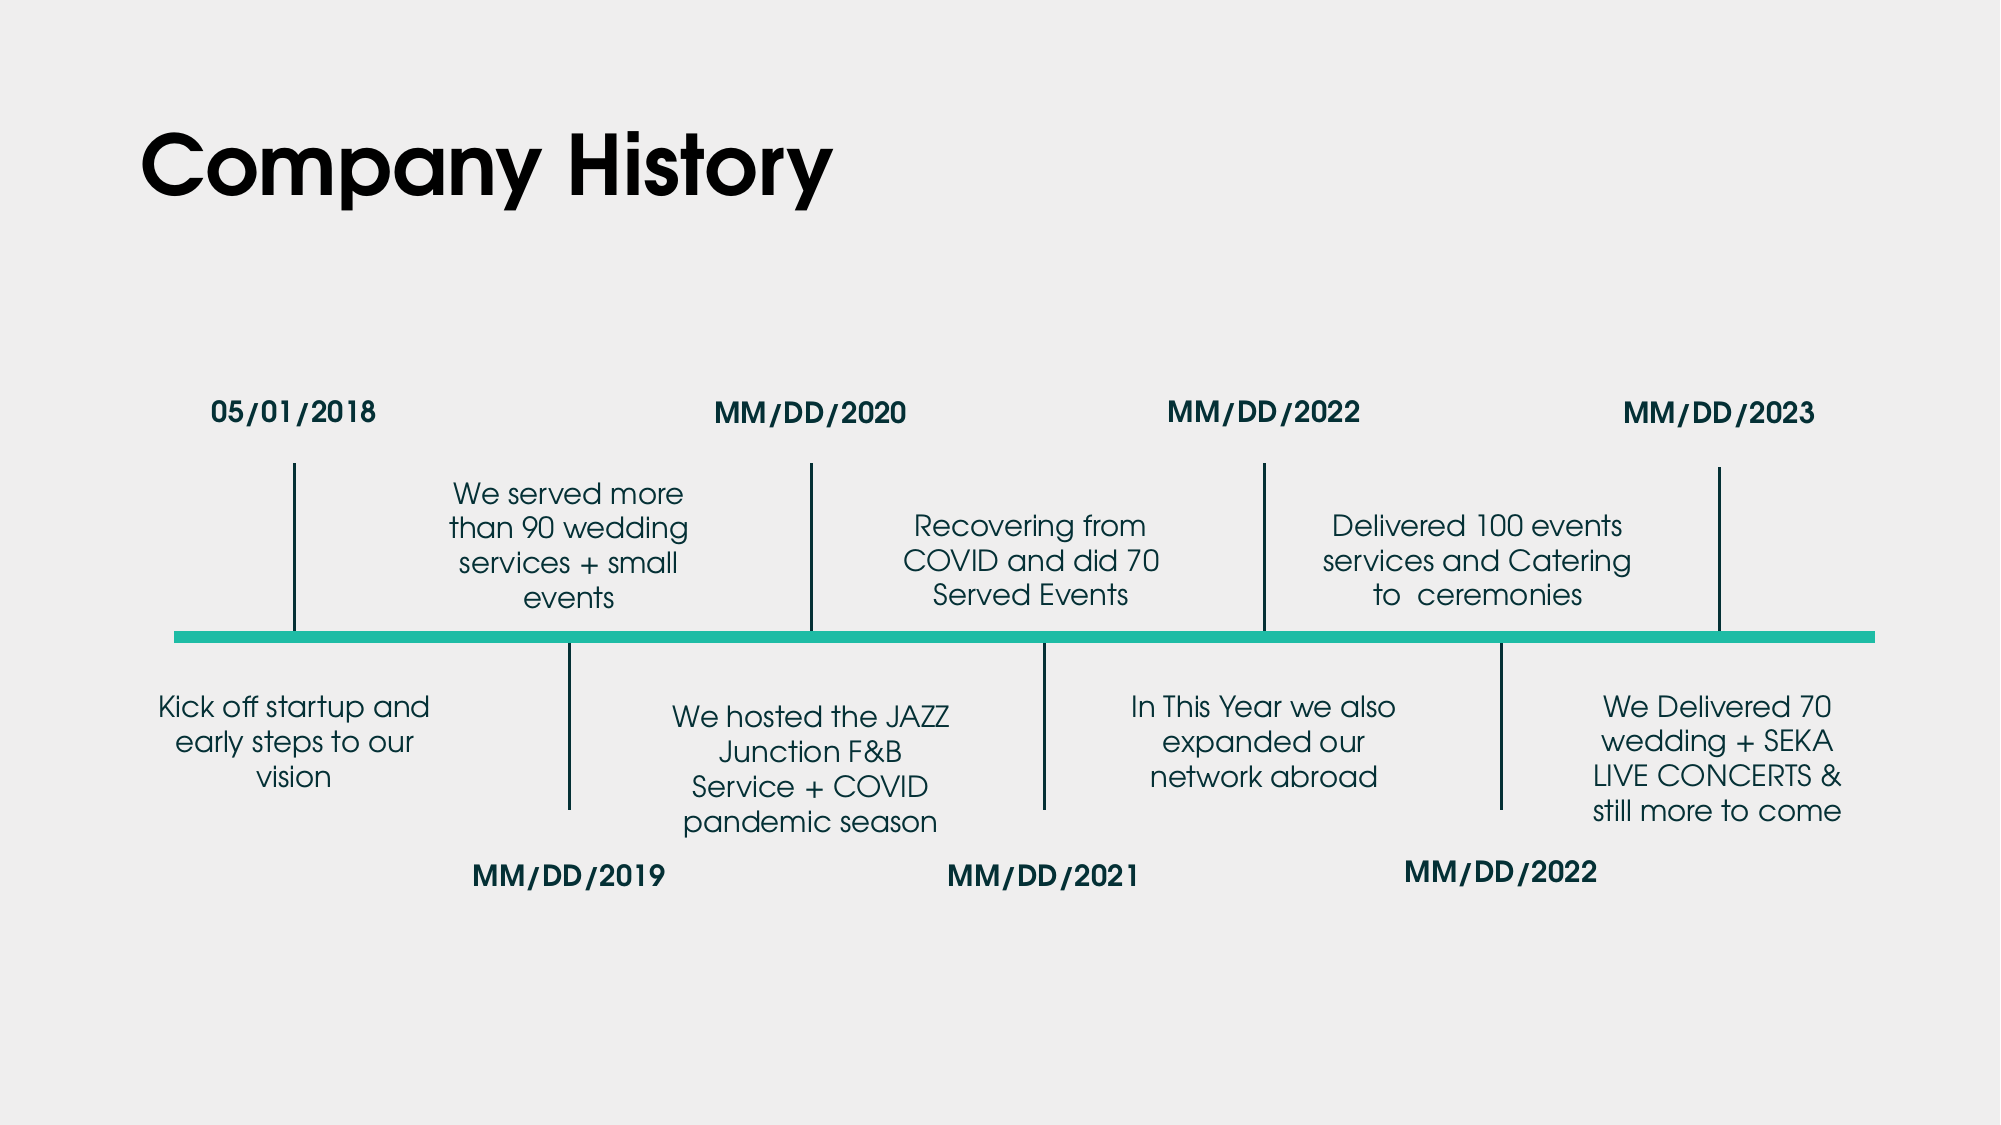

# Company History
MM/DD/2022
05/01/2018
MM/DD/2023
MM/DD/2020
We served more than 90 wedding services + small events
Recovering from COVID and did 70 Served Events
Delivered 100 events services and Catering to  ceremonies
We Delivered 70 wedding + SEKA LIVE CONCERTS & still more to come
Kick off startup and early steps to our vision
In This Year we also expanded our network abroad
We hosted the JAZZ Junction F&B Service + COVID pandemic season
MM/DD/2022
MM/DD/2019
MM/DD/2021